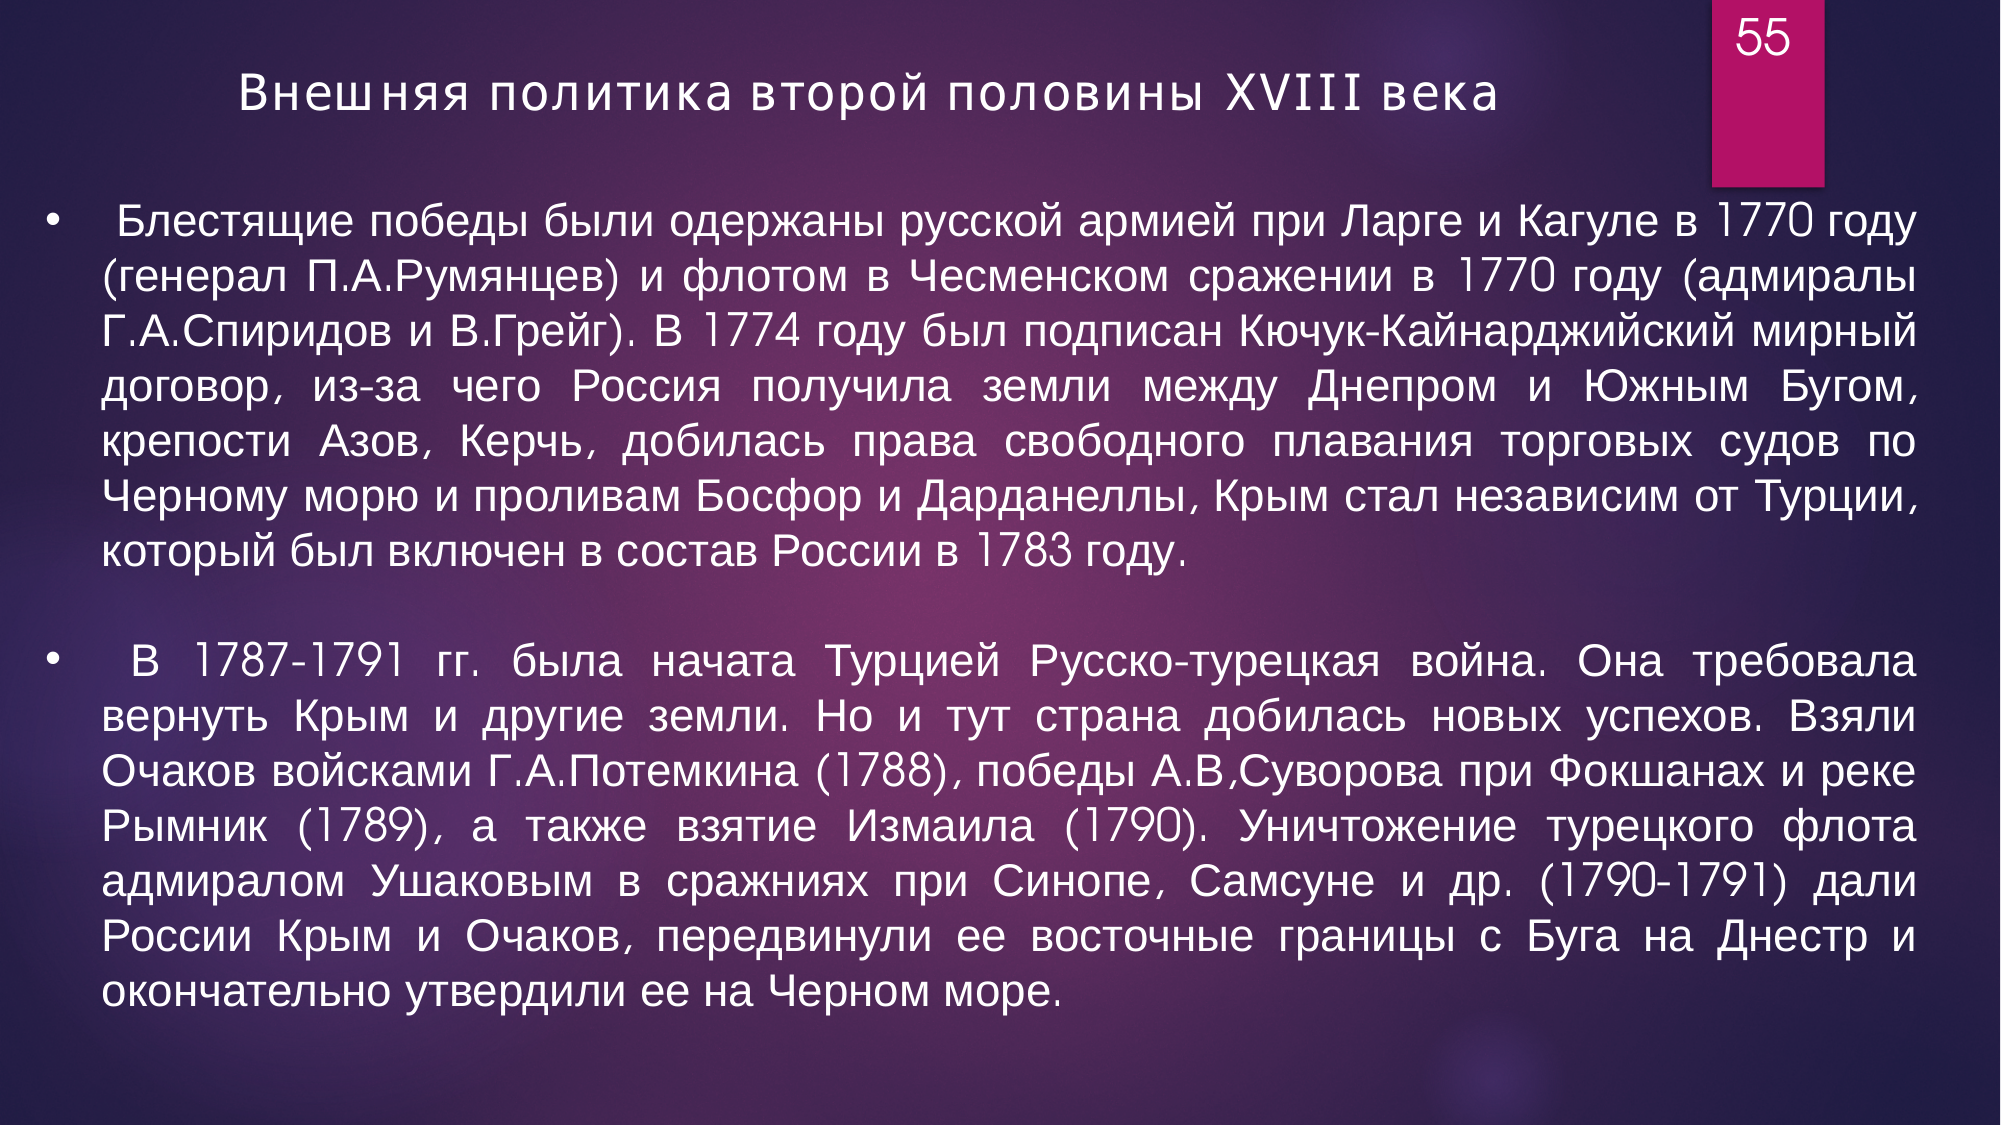

55
Внешняя политика второй половины XVIII века
 Блестящие победы были одержаны русской армией при Ларге и Кагуле в 1770 году (генерал П.А.Румянцев) и флотом в Чесменском сражении в 1770 году (адмиралы Г.А.Спиридов и В.Грейг). В 1774 году был подписан Кючук-Кайнарджийский мирный договор, из-за чего Россия получила земли между Днепром и Южным Бугом, крепости Азов, Керчь, добилась права свободного плавания торговых судов по Черному морю и проливам Босфор и Дарданеллы, Крым стал независим от Турции, который был включен в состав России в 1783 году.

 В 1787-1791 гг. была начата Турцией Русско-турецкая война. Она требовала вернуть Крым и другие земли. Но и тут страна добилась новых успехов. Взяли Очаков войсками Г.А.Потемкина (1788), победы А.В,Суворова при Фокшанах и реке Рымник (1789), а также взятие Измаила (1790). Уничтожение турецкого флота адмиралом Ушаковым в сражниях при Синопе, Самсуне и др. (1790-1791) дали России Крым и Очаков, передвинули ее восточные границы с Буга на Днестр и окончательно утвердили ее на Черном море.